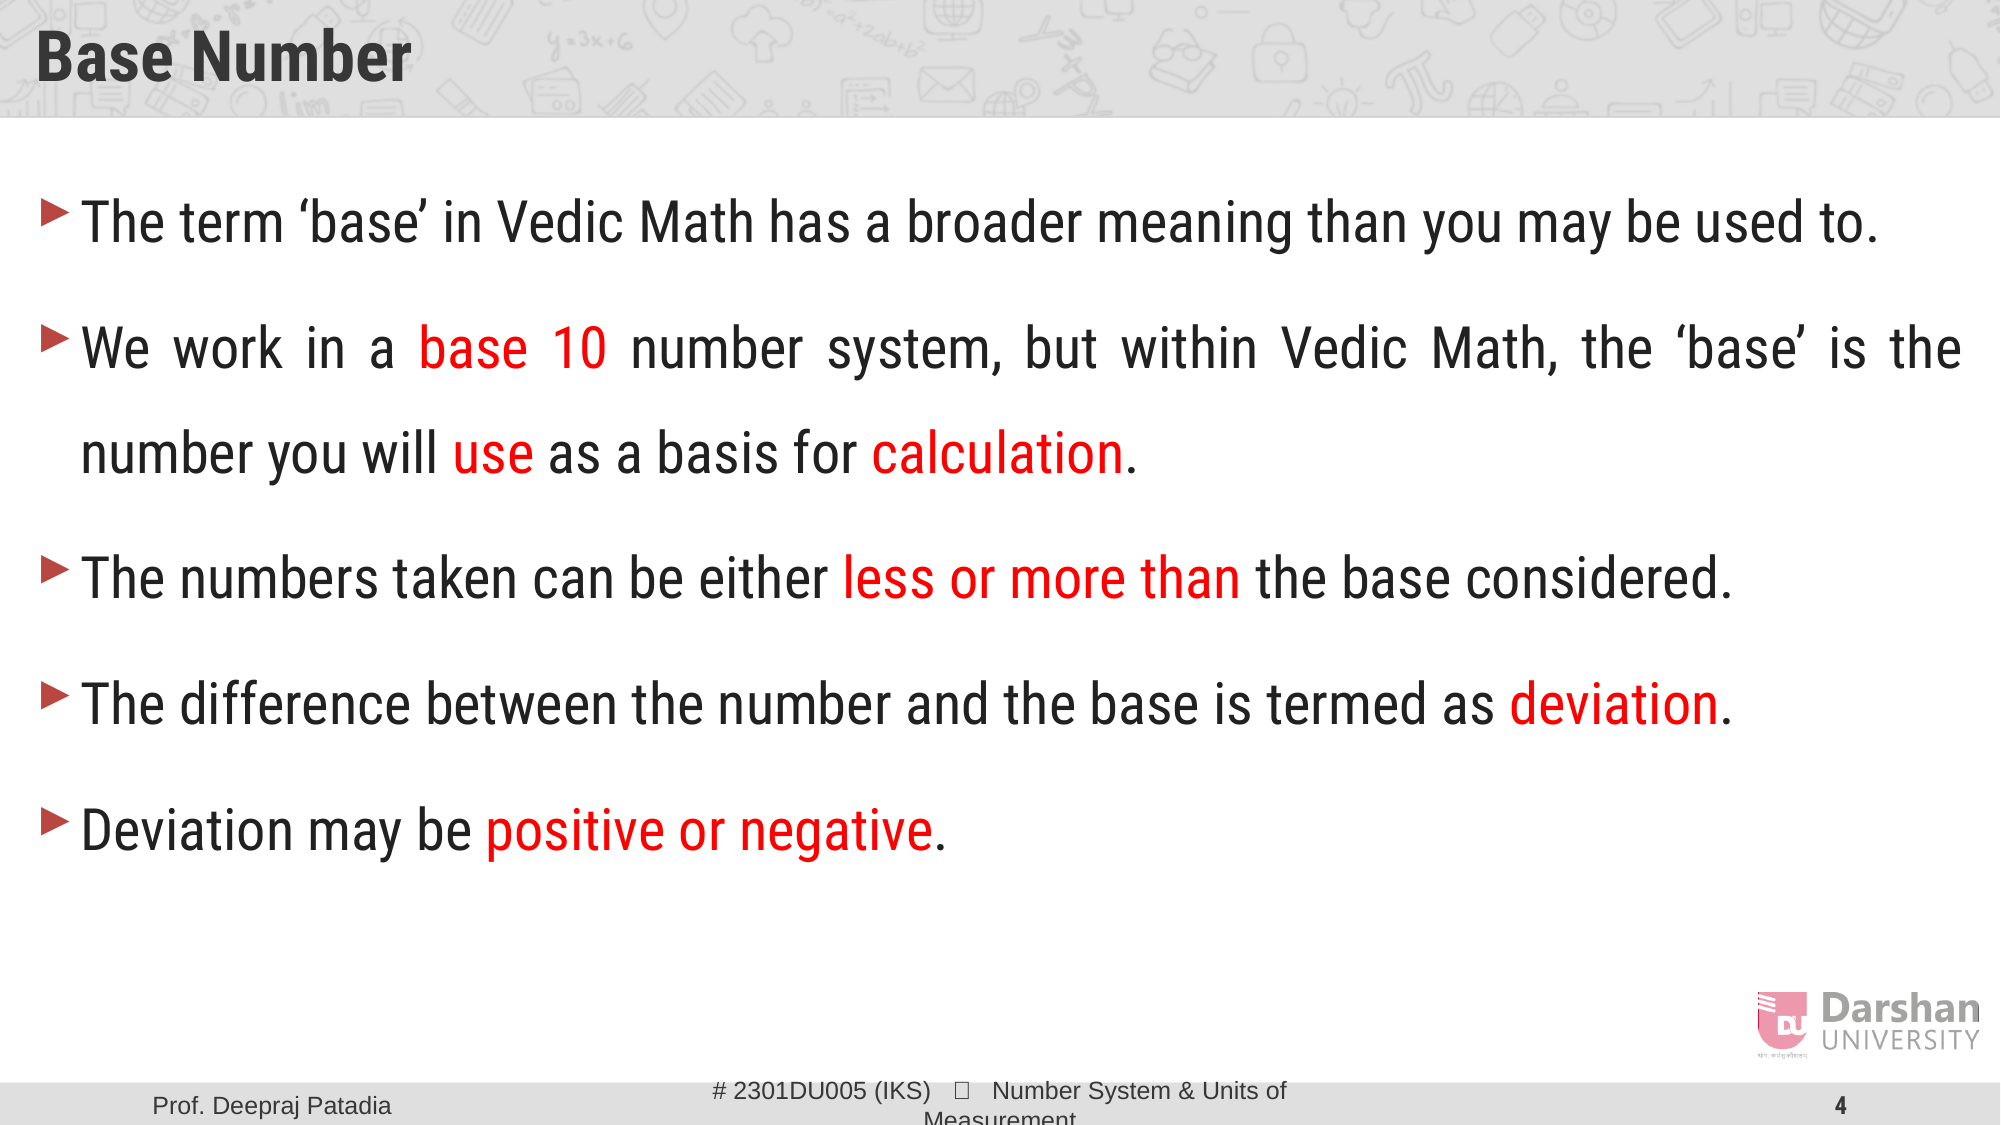

# Base Number
The term ‘base’ in Vedic Math has a broader meaning than you may be used to.
We work in a base 10 number system, but within Vedic Math, the ‘base’ is the number you will use as a basis for calculation.
The numbers taken can be either less or more than the base considered.
The difference between the number and the base is termed as deviation.
Deviation may be positive or negative.